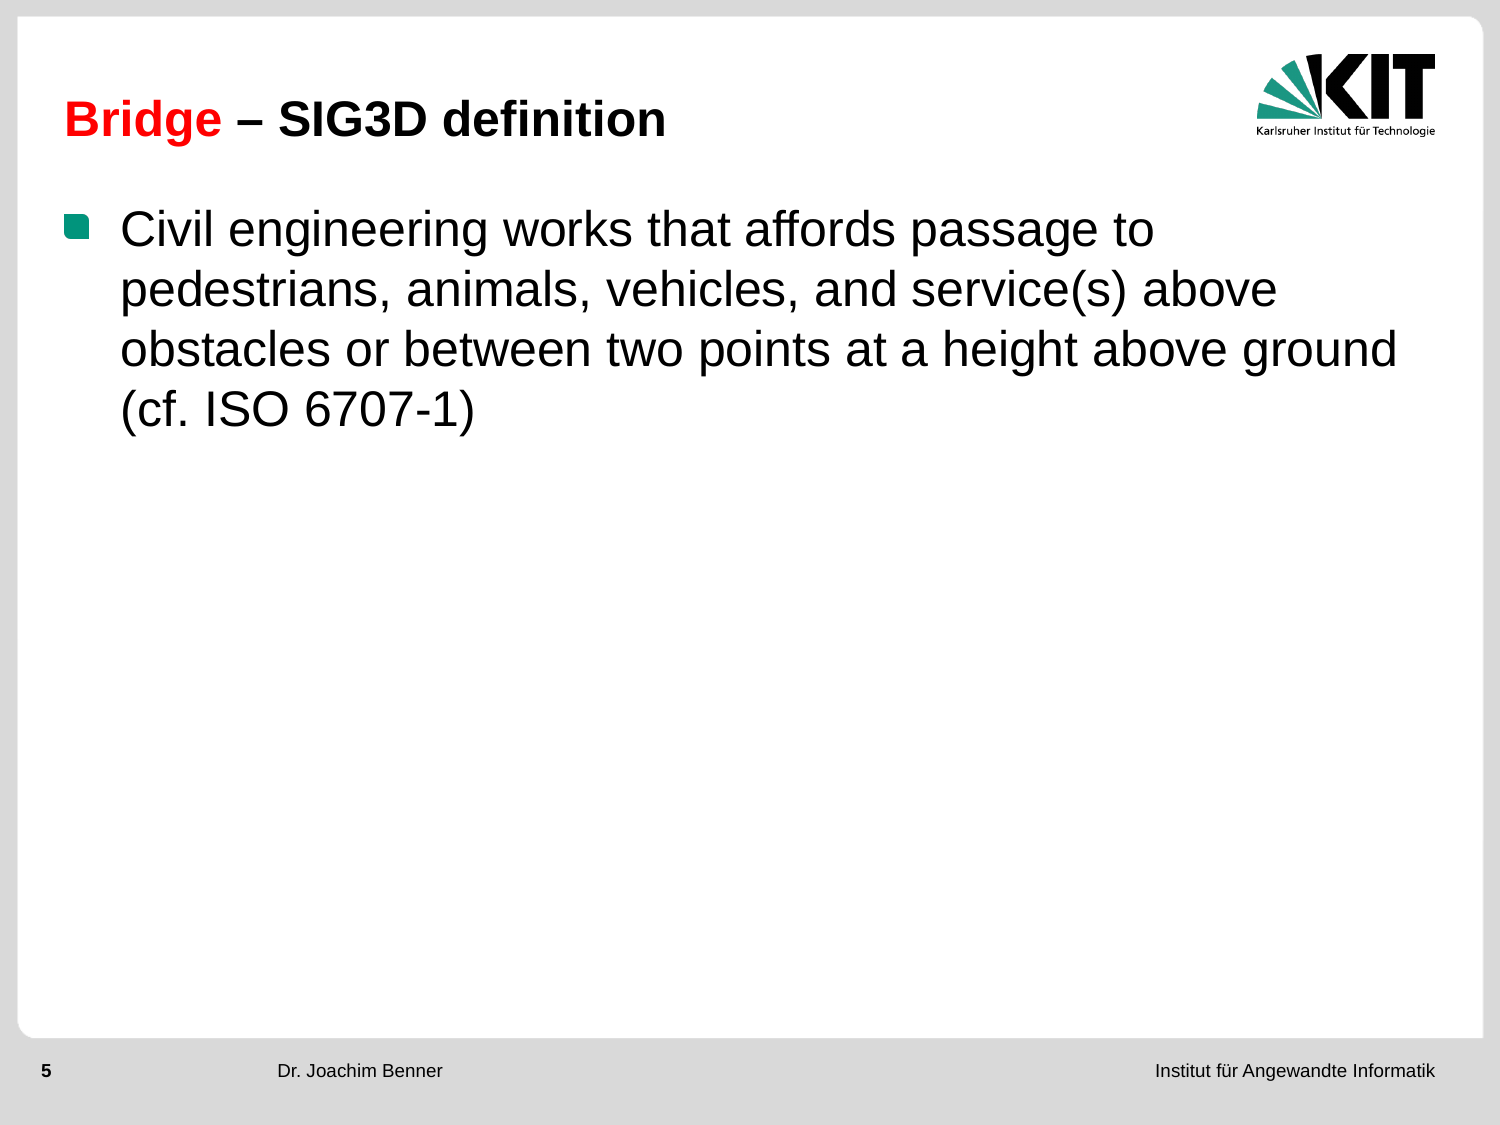

# Bridge – SIG3D definition
Civil engineering works that affords passage to pedestrians, animals, vehicles, and service(s) above obstacles or between two points at a height above ground (cf. ISO 6707-1)
Dr. Joachim Benner